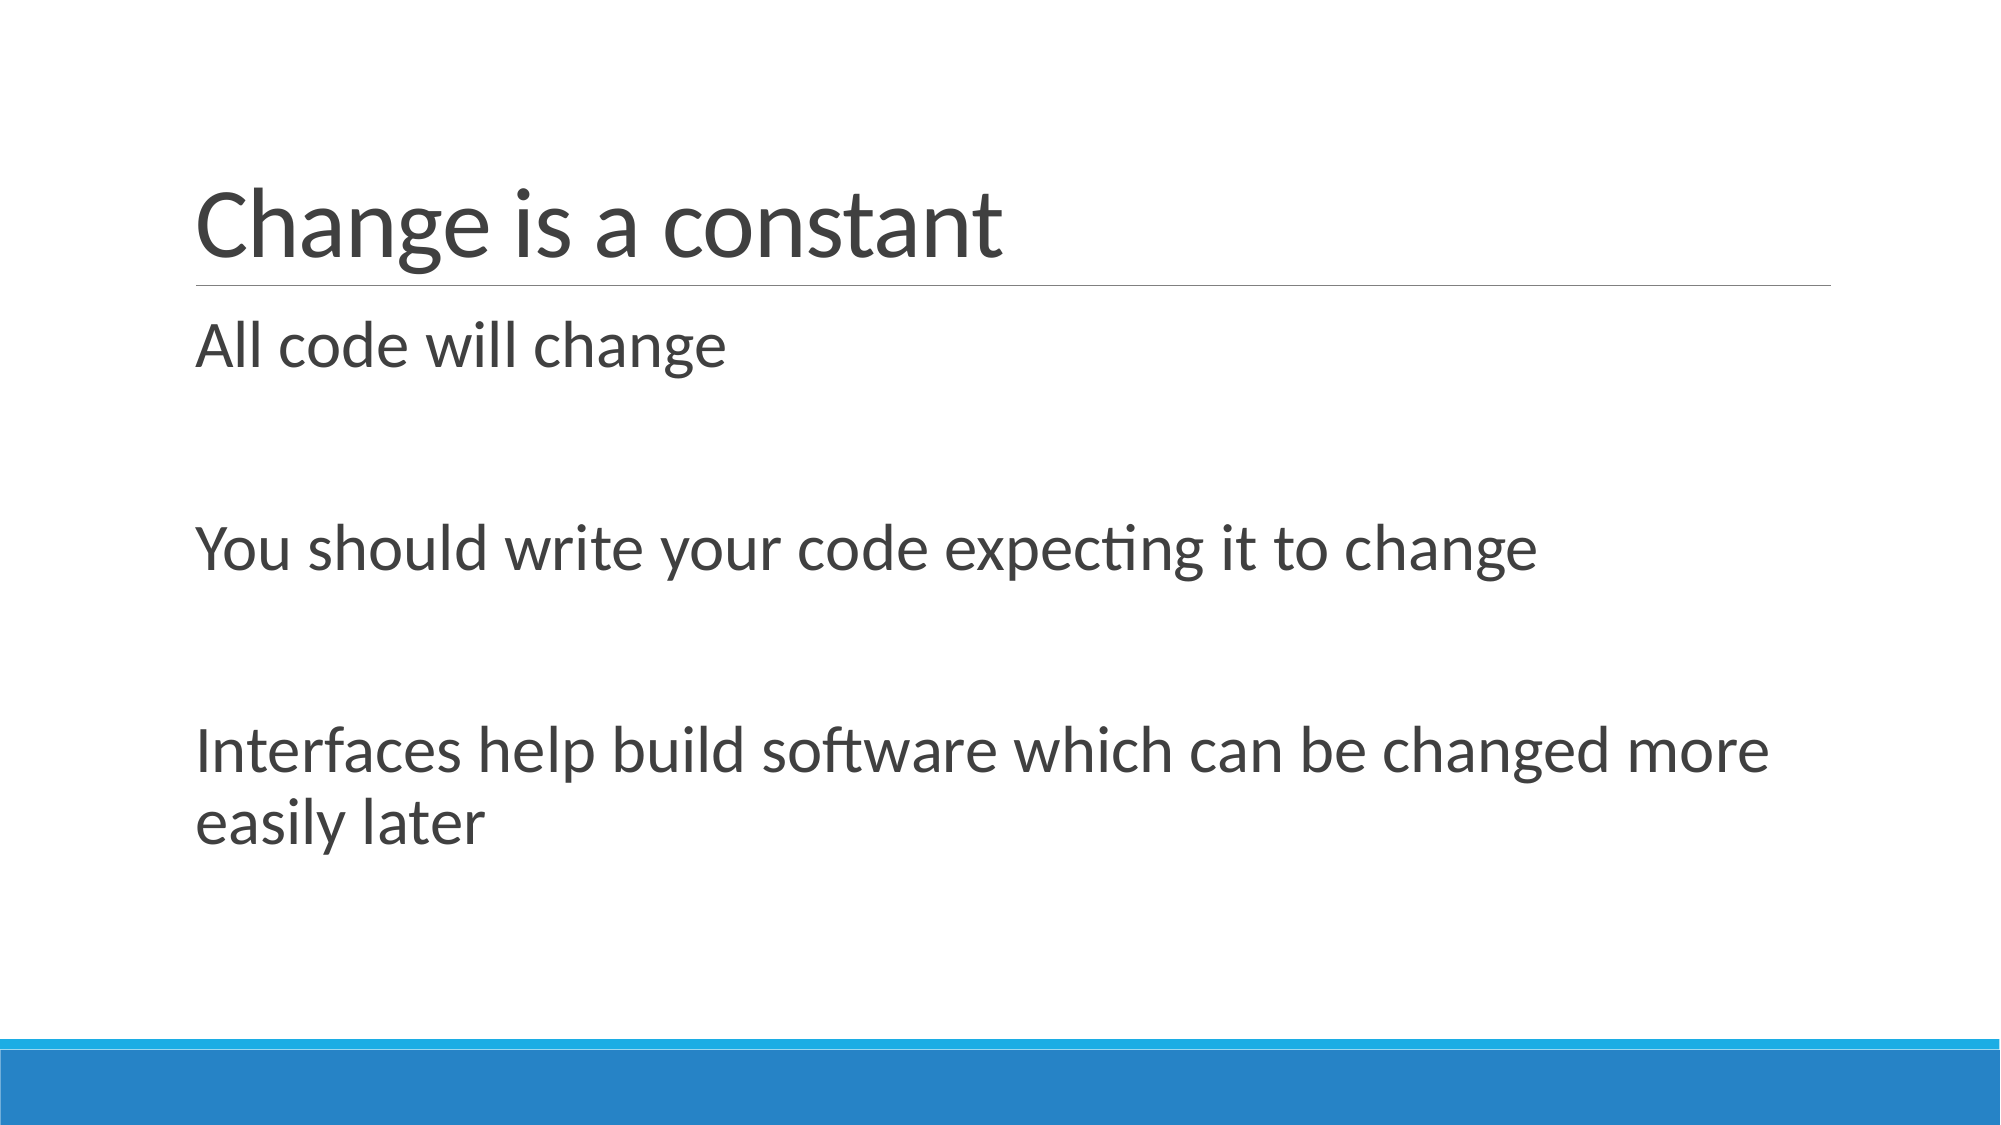

# Change is a constant
All code will change

You should write your code expecting it to change

Interfaces help build software which can be changed more easily later